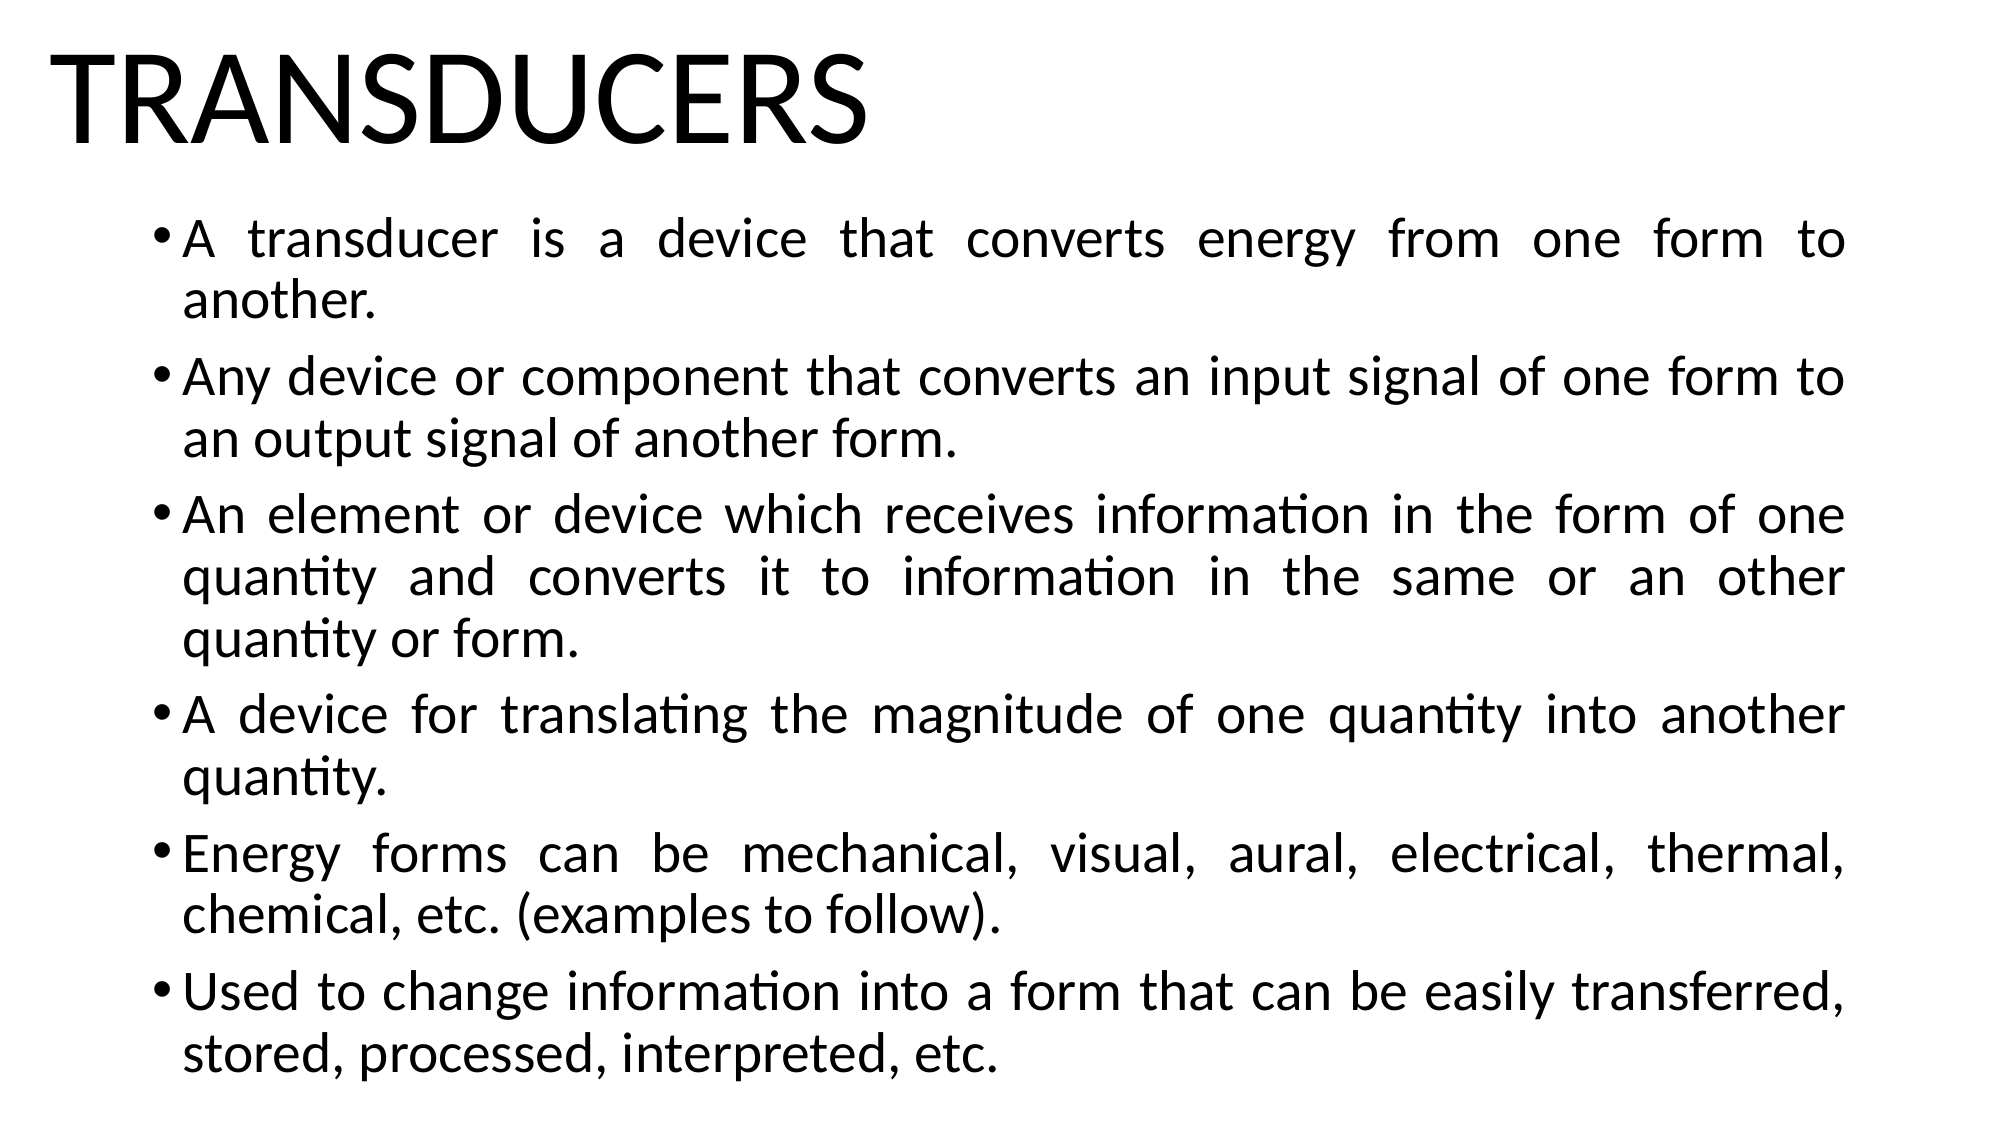

# TRANSDUCERS
A transducer is a device that converts energy from one form to another.
Any device or component that converts an input signal of one form to an output signal of another form.
An element or device which receives information in the form of one quantity and converts it to information in the same or an other quantity or form.
A device for translating the magnitude of one quantity into another quantity.
Energy forms can be mechanical, visual, aural, electrical, thermal, chemical, etc. (examples to follow).
Used to change information into a form that can be easily transferred, stored, processed, interpreted, etc.